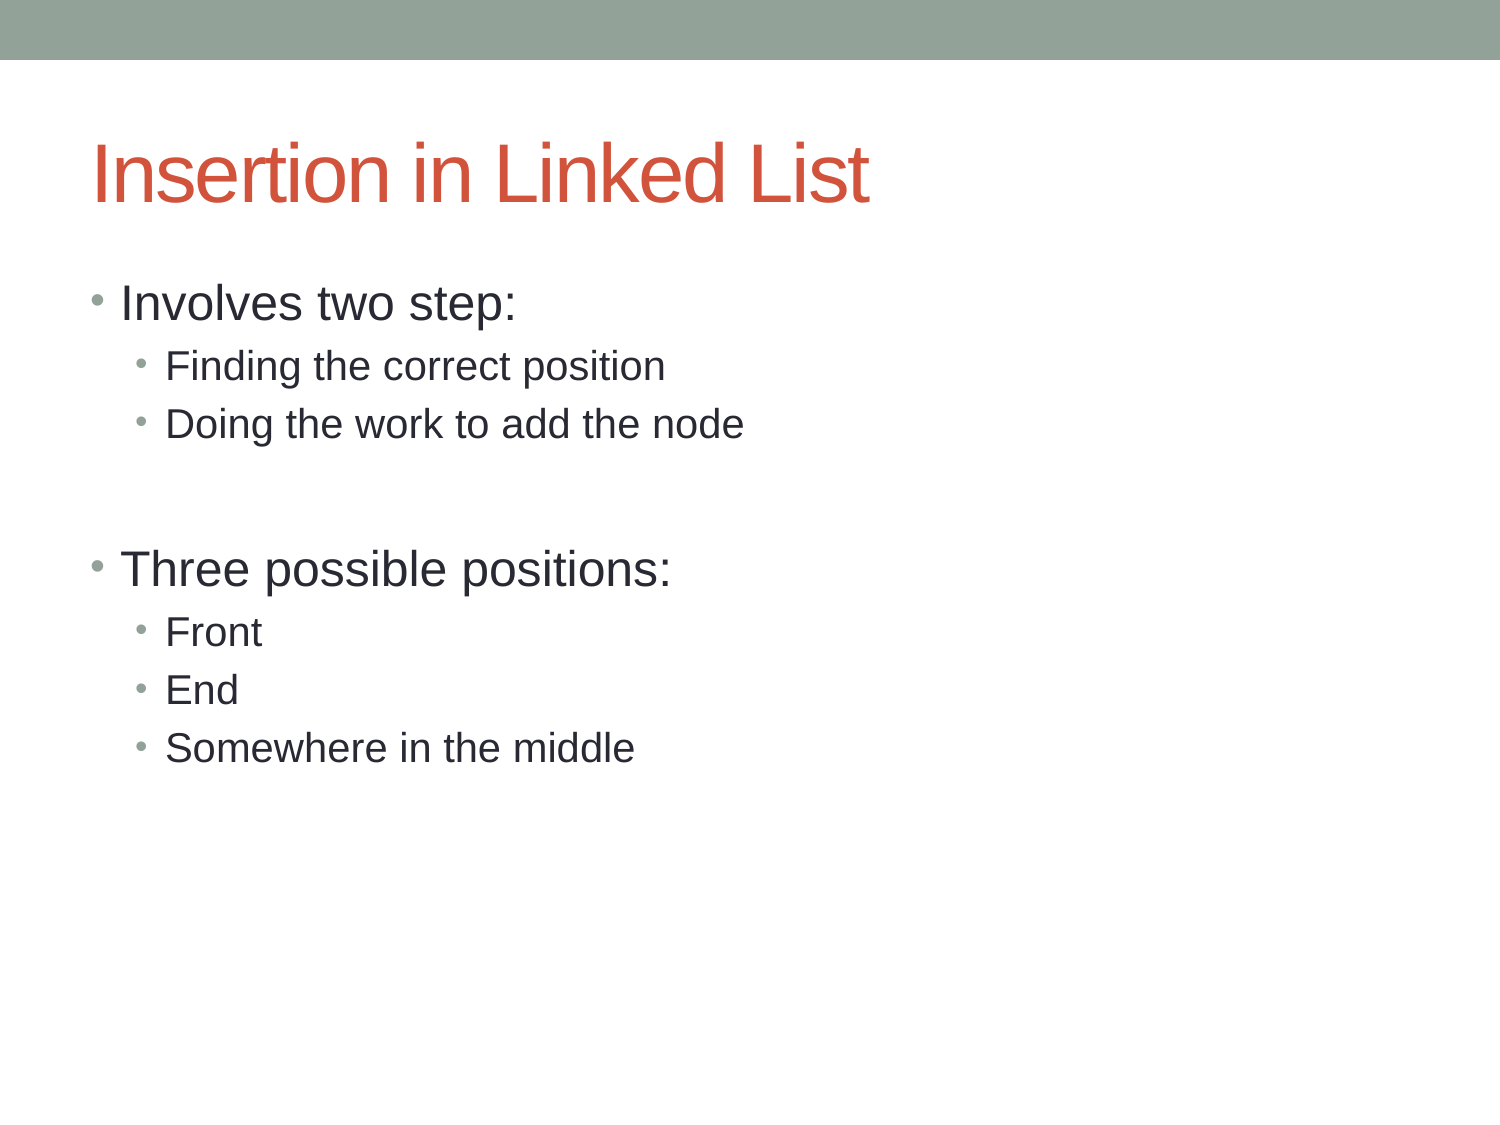

# Insertion in Linked List
Involves two step:
Finding the correct position
Doing the work to add the node

Three possible positions:
Front
End
Somewhere in the middle